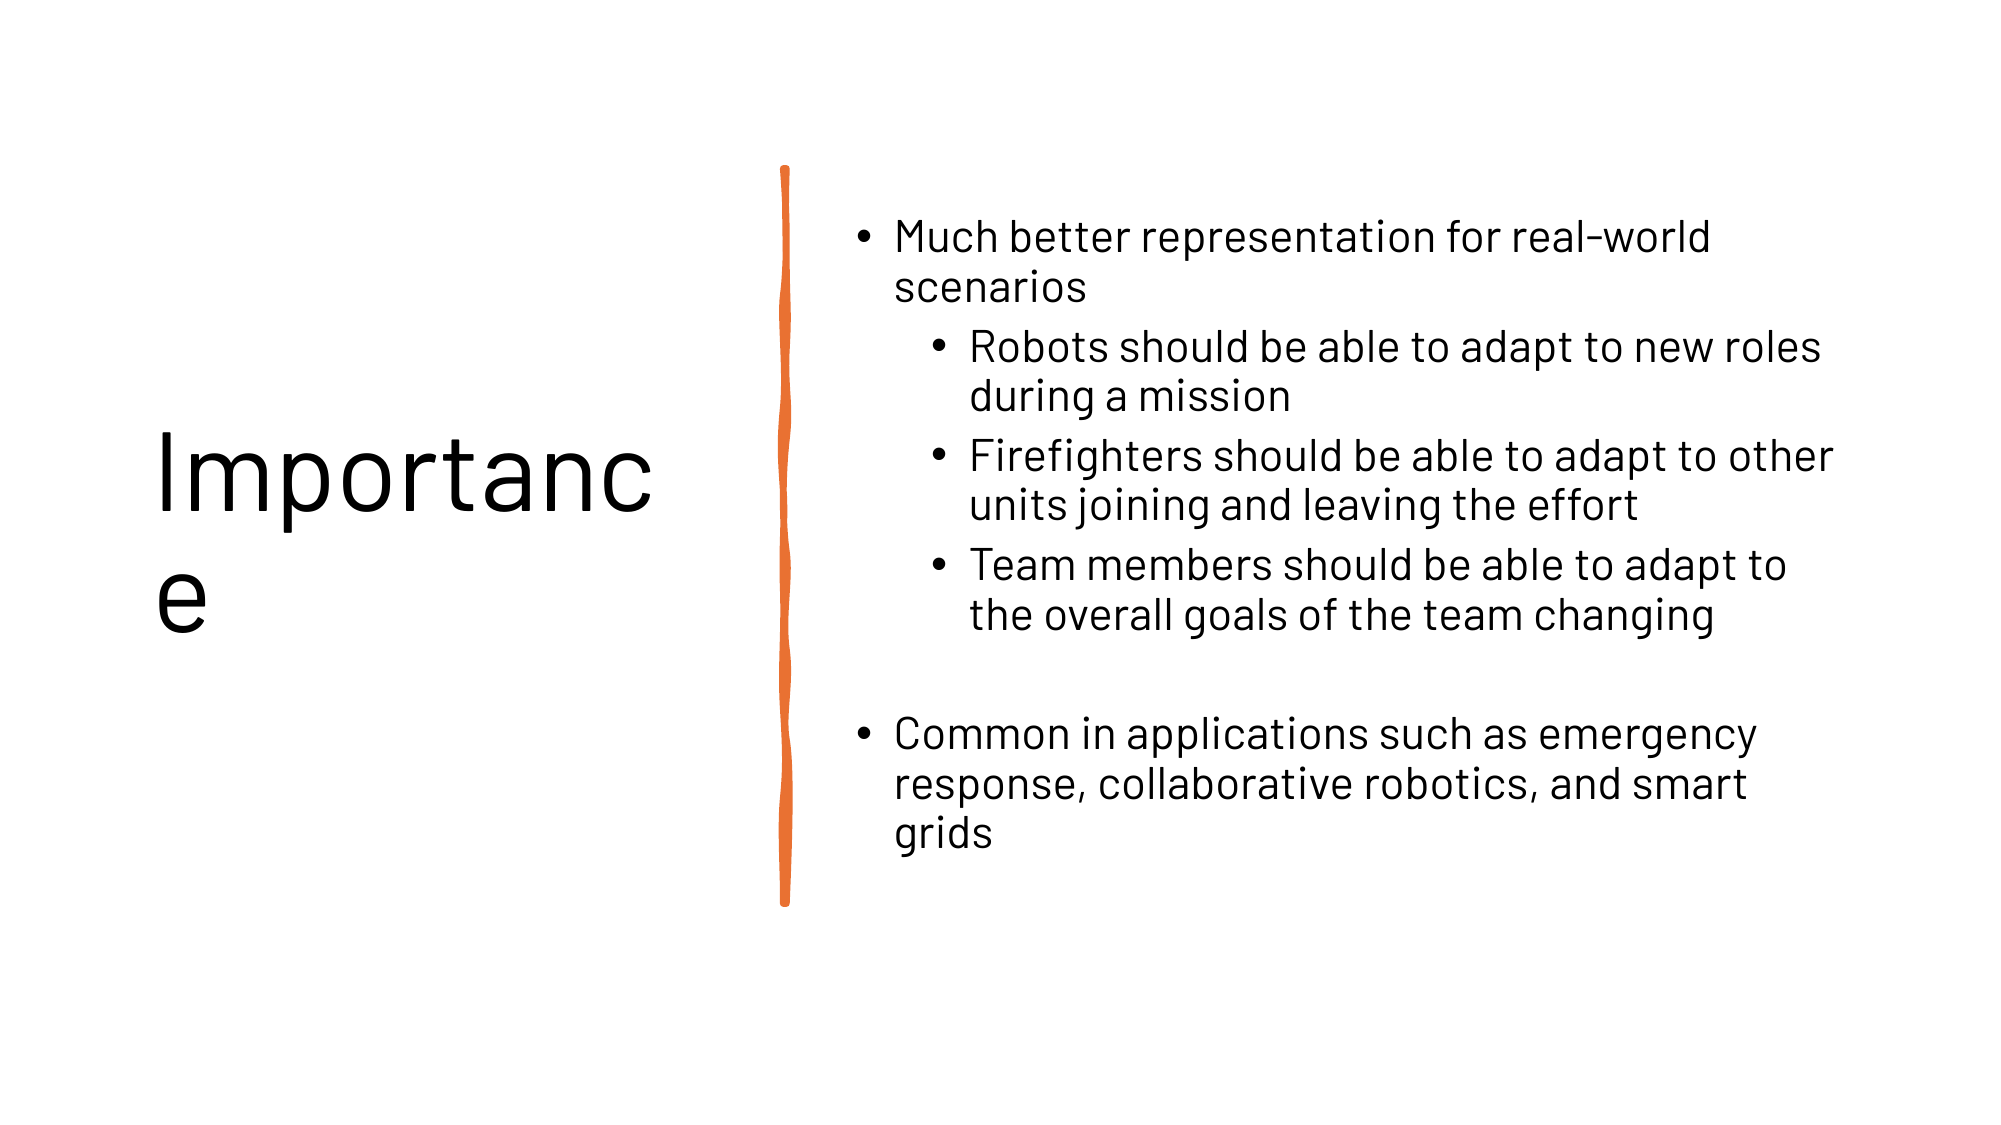

# Importance
Much better representation for real-world scenarios
Robots should be able to adapt to new roles during a mission
Firefighters should be able to adapt to other units joining and leaving the effort
Team members should be able to adapt to the overall goals of the team changing
Common in applications such as emergency response, collaborative robotics, and smart grids